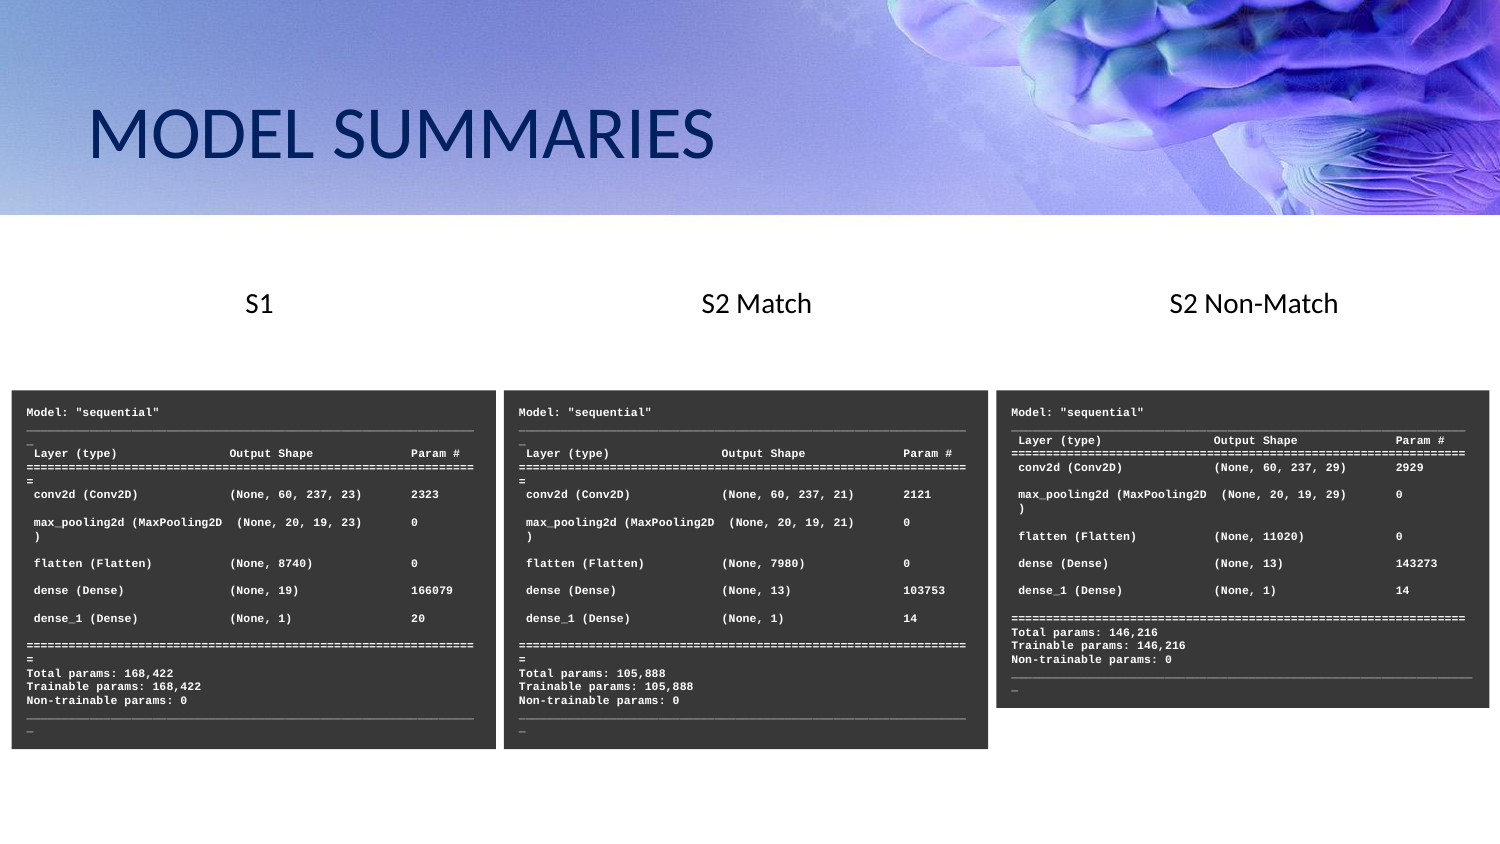

# MODEL SUMMARIES
S1
S2 Match
S2 Non-Match
Model: "sequential"
_________________________________________________________________
 Layer (type)                Output Shape              Param #
=================================================================
 conv2d (Conv2D)             (None, 60, 237, 23)       2323

 max_pooling2d (MaxPooling2D  (None, 20, 19, 23)       0
 )

 flatten (Flatten)           (None, 8740)              0

 dense (Dense)               (None, 19)                166079

 dense_1 (Dense)             (None, 1)                 20

=================================================================
Total params: 168,422
Trainable params: 168,422
Non-trainable params: 0
_________________________________________________________________
Model: "sequential"
_________________________________________________________________
 Layer (type)                Output Shape              Param #
=================================================================
 conv2d (Conv2D)             (None, 60, 237, 21)       2121

 max_pooling2d (MaxPooling2D  (None, 20, 19, 21)       0
 )

 flatten (Flatten)           (None, 7980)              0

 dense (Dense)               (None, 13)                103753

 dense_1 (Dense)             (None, 1)                 14

=================================================================
Total params: 105,888
Trainable params: 105,888
Non-trainable params: 0
_________________________________________________________________
Model: "sequential"
_________________________________________________________________
 Layer (type)                Output Shape              Param #
=================================================================
 conv2d (Conv2D)             (None, 60, 237, 29)       2929

 max_pooling2d (MaxPooling2D  (None, 20, 19, 29)       0
 )

 flatten (Flatten)           (None, 11020)             0

 dense (Dense)               (None, 13)                143273

 dense_1 (Dense)             (None, 1)                 14

=================================================================
Total params: 146,216
Trainable params: 146,216
Non-trainable params: 0
___________________________________________________________________